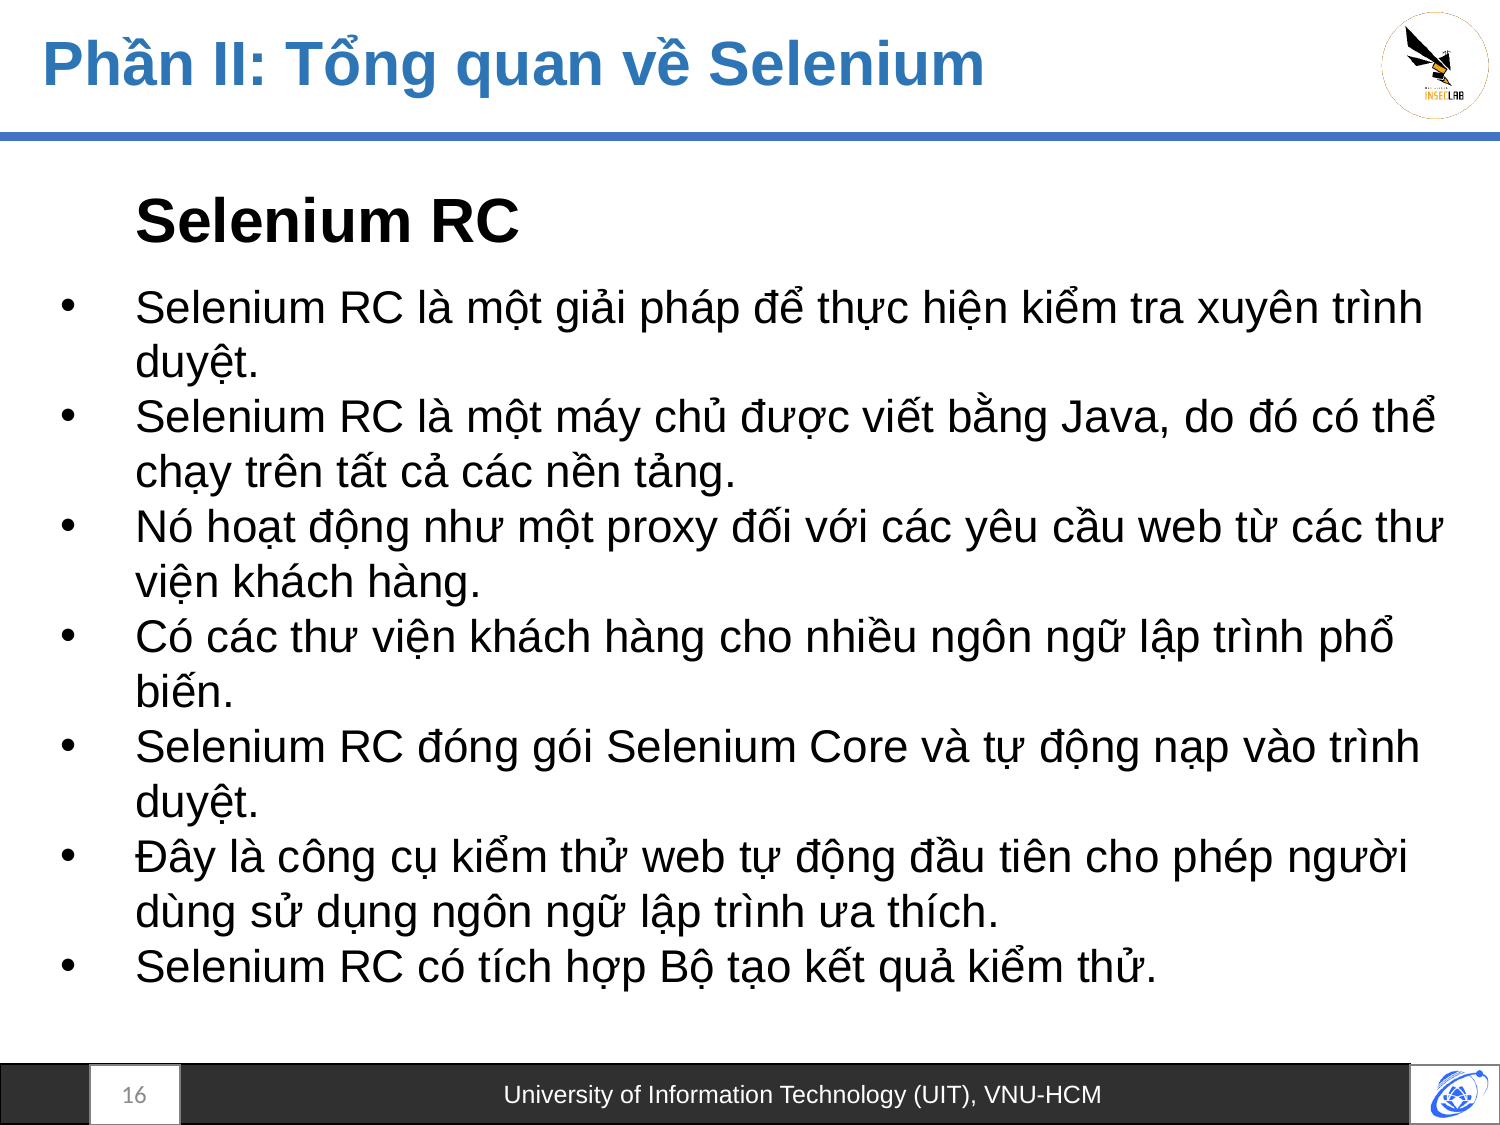

# Phần II: Tổng quan về Selenium
Selenium RC

Selenium RC là một giải pháp để thực hiện kiểm tra xuyên trình duyệt.
Selenium RC là một máy chủ được viết bằng Java, do đó có thể chạy trên tất cả các nền tảng.
Nó hoạt động như một proxy đối với các yêu cầu web từ các thư viện khách hàng.
Có các thư viện khách hàng cho nhiều ngôn ngữ lập trình phổ biến.
Selenium RC đóng gói Selenium Core và tự động nạp vào trình duyệt.
Đây là công cụ kiểm thử web tự động đầu tiên cho phép người dùng sử dụng ngôn ngữ lập trình ưa thích.
Selenium RC có tích hợp Bộ tạo kết quả kiểm thử.
16